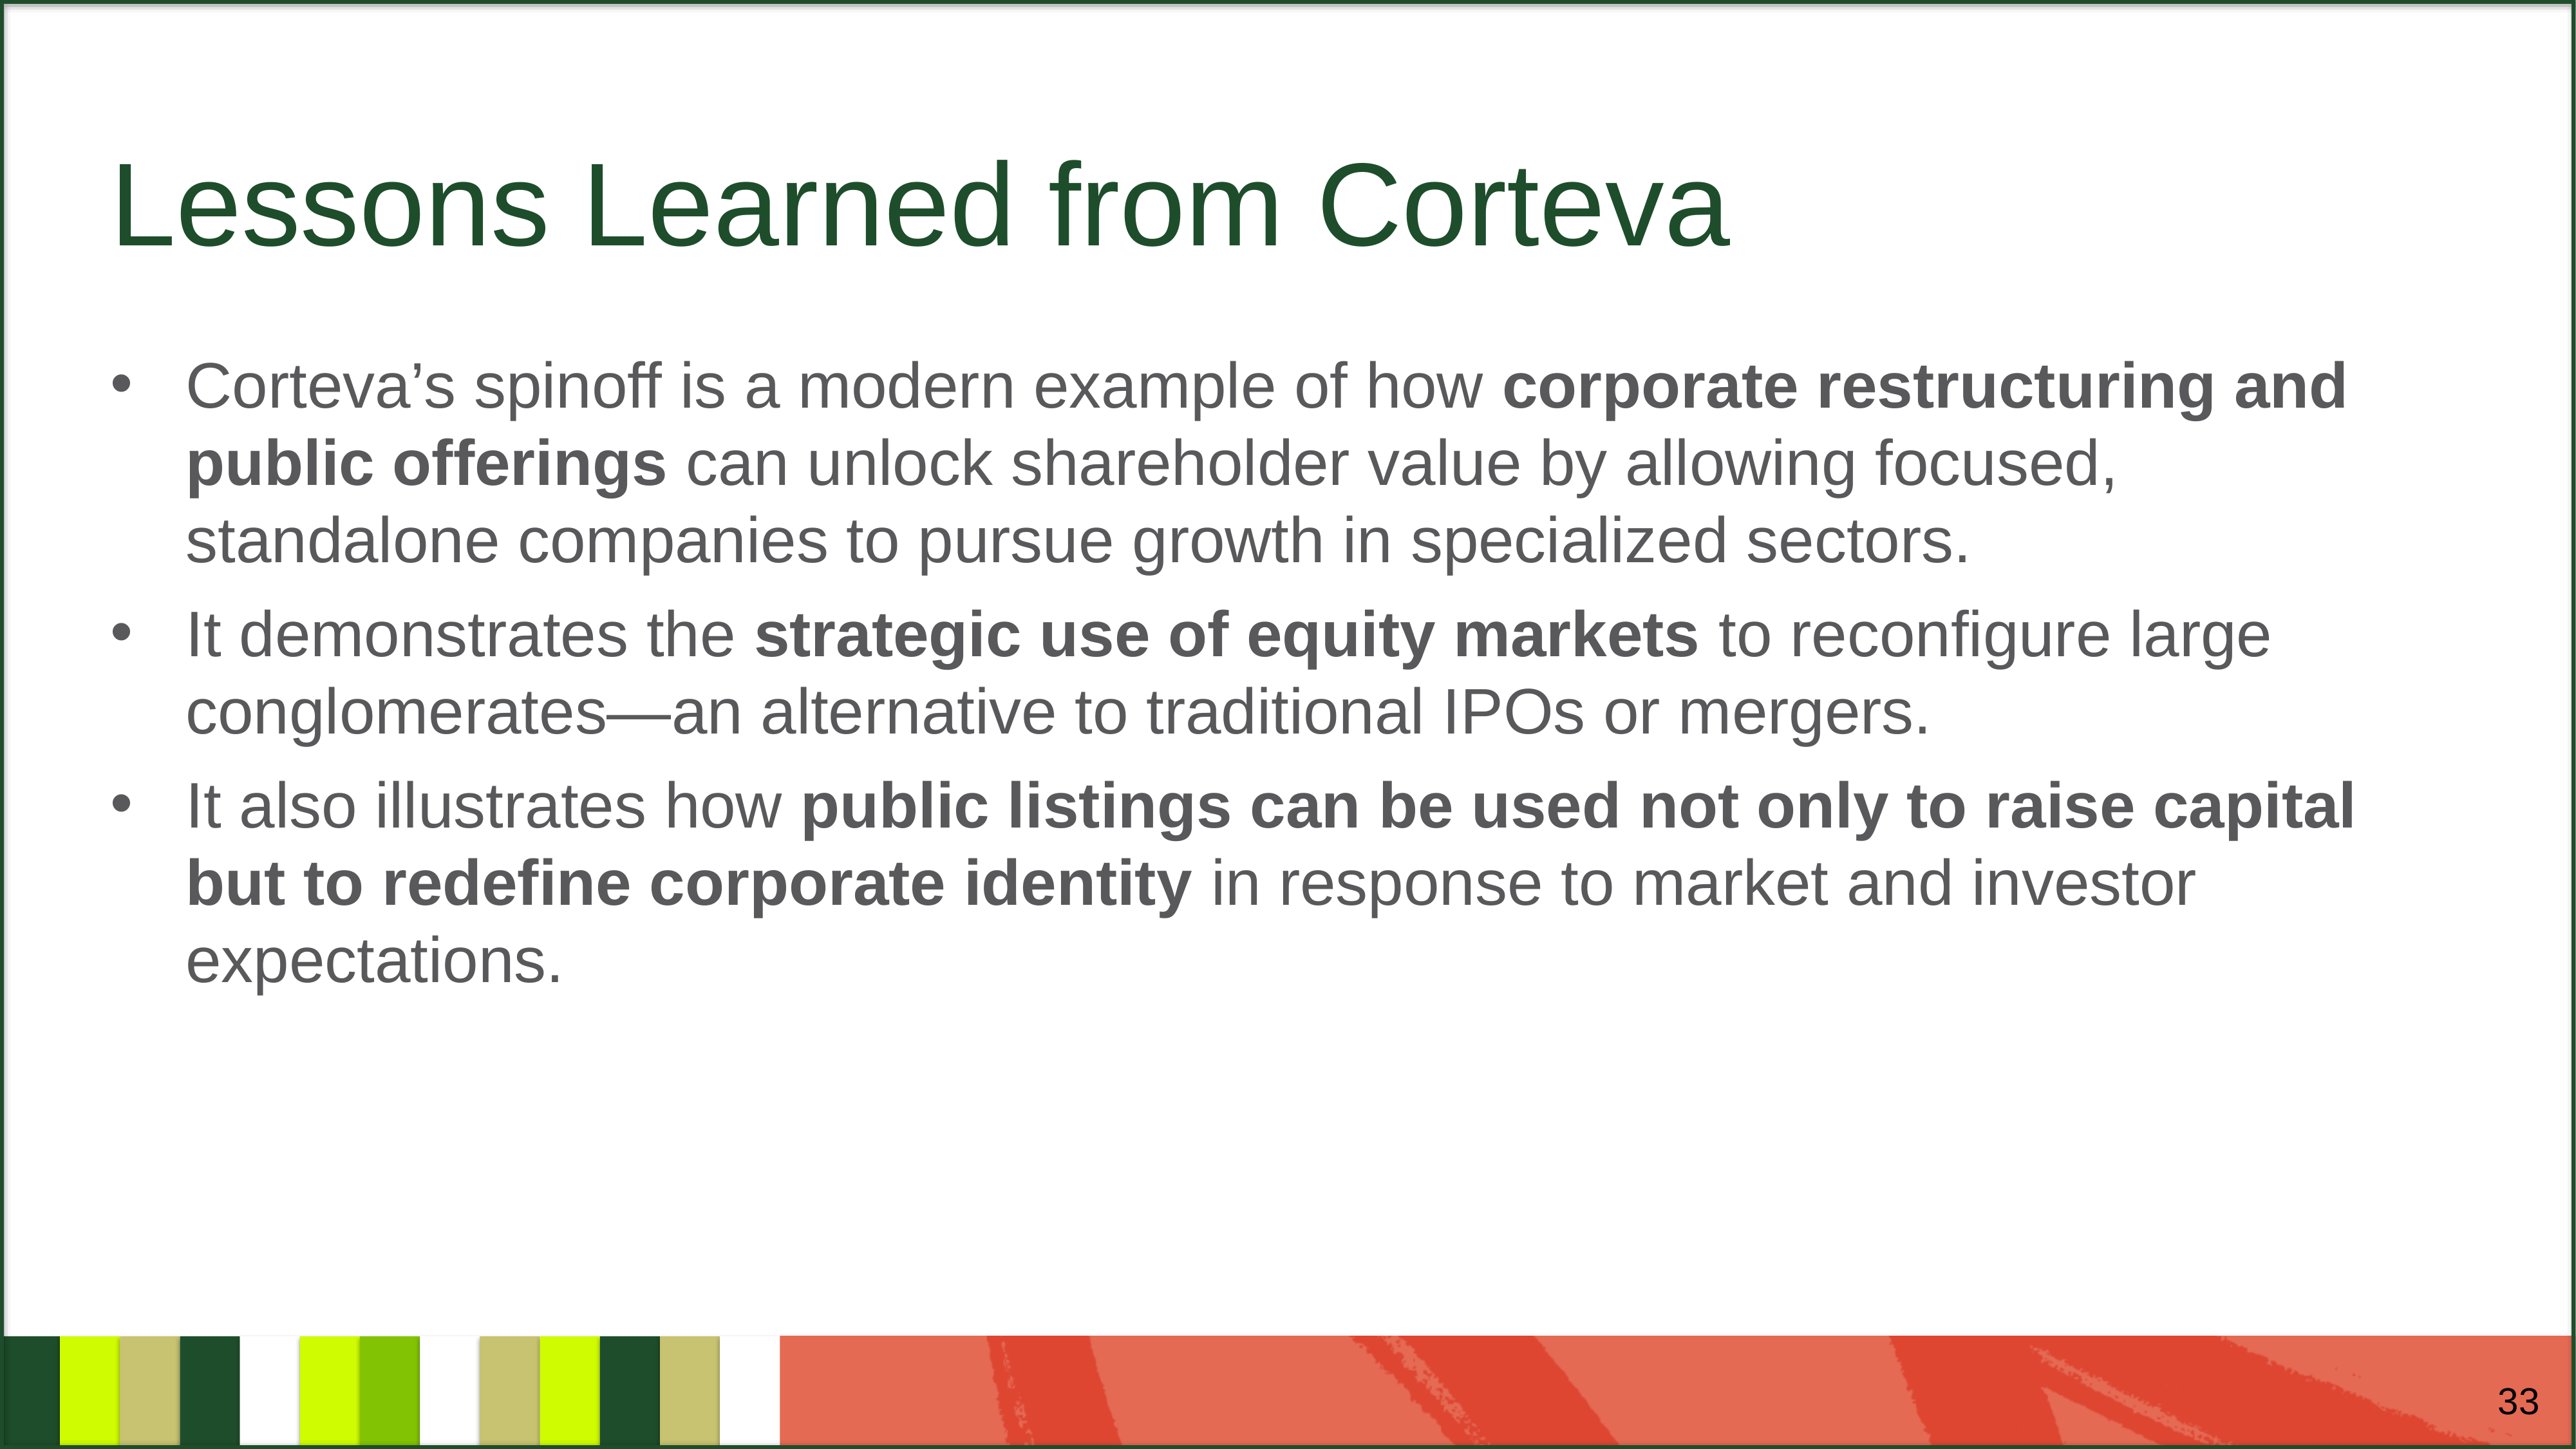

# Lessons Learned from Corteva
Corteva’s spinoff is a modern example of how corporate restructuring and public offerings can unlock shareholder value by allowing focused, standalone companies to pursue growth in specialized sectors.
It demonstrates the strategic use of equity markets to reconfigure large conglomerates—an alternative to traditional IPOs or mergers.
It also illustrates how public listings can be used not only to raise capital but to redefine corporate identity in response to market and investor expectations.
33